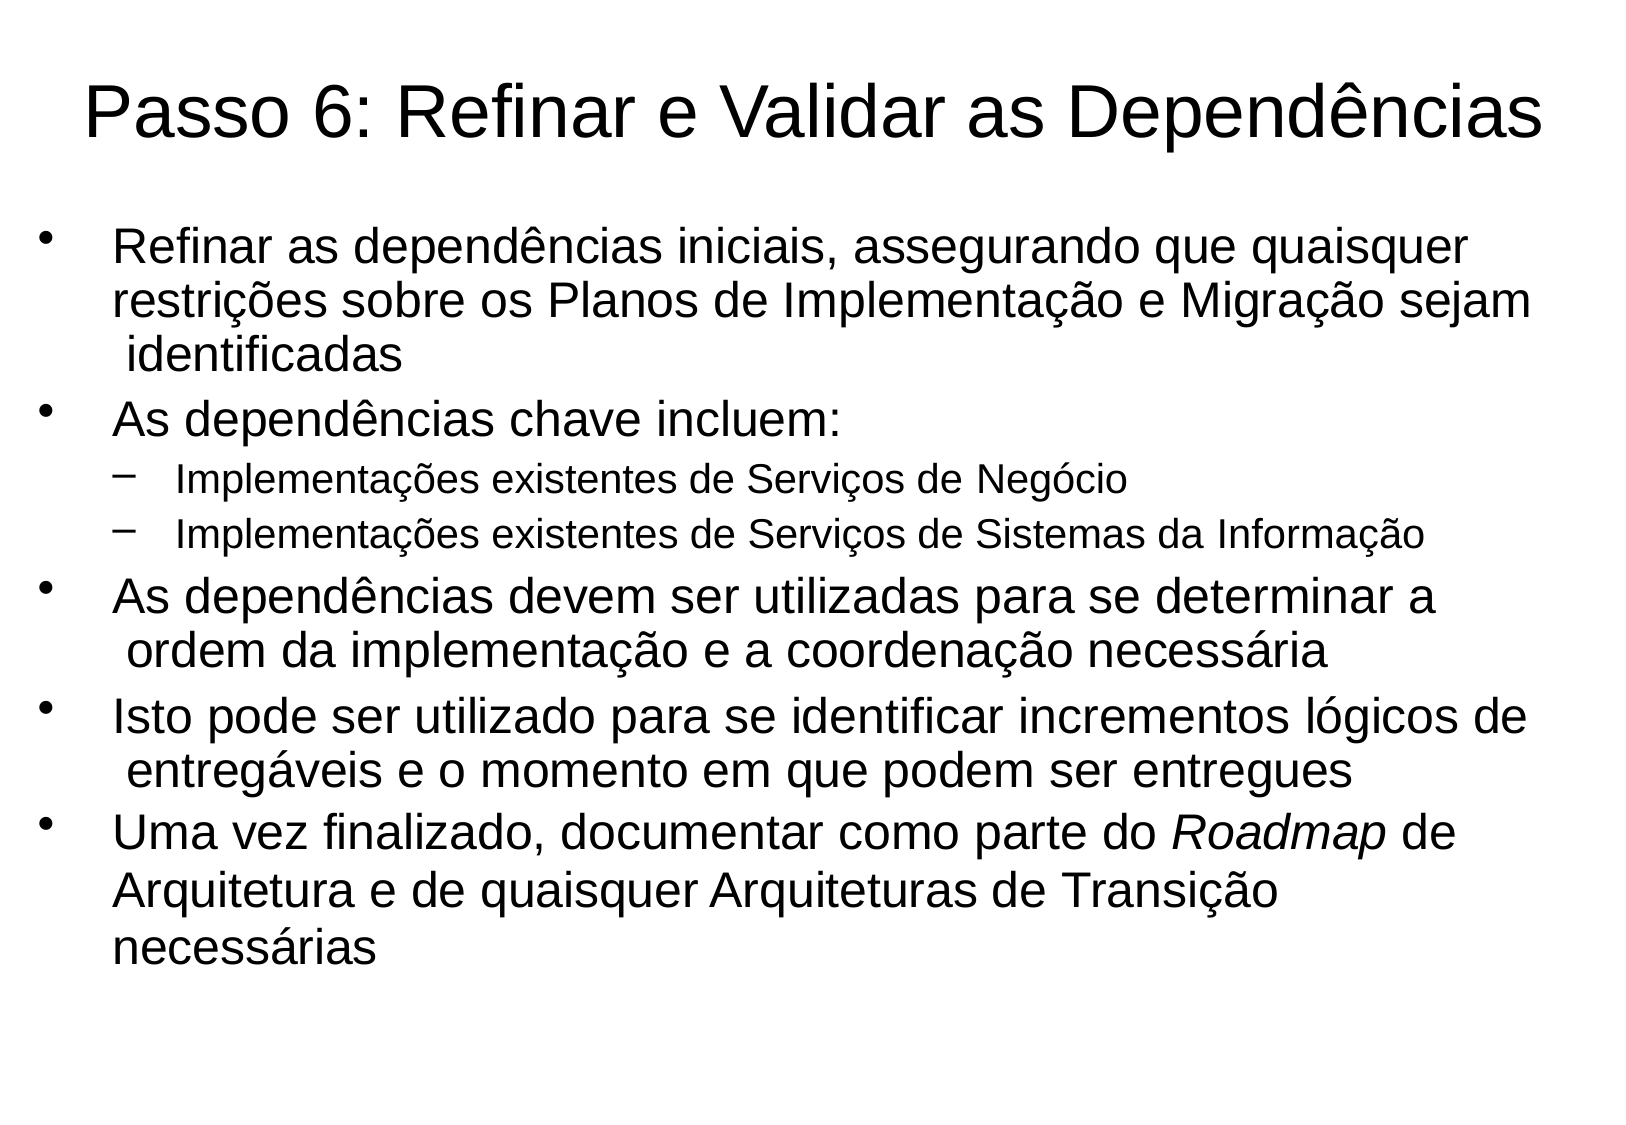

# Passo 6: Refinar e Validar as Dependências
Refinar as dependências iniciais, assegurando que quaisquer  restrições sobre os Planos de Implementação e Migração sejam  identificadas
As dependências chave incluem:
Implementações existentes de Serviços de Negócio
Implementações existentes de Serviços de Sistemas da Informação
As dependências devem ser utilizadas para se determinar a  ordem da implementação e a coordenação necessária
Isto pode ser utilizado para se identificar incrementos lógicos de  entregáveis e o momento em que podem ser entregues
Uma vez finalizado, documentar como parte do Roadmap de
Arquitetura e de quaisquer Arquiteturas de Transição necessárias